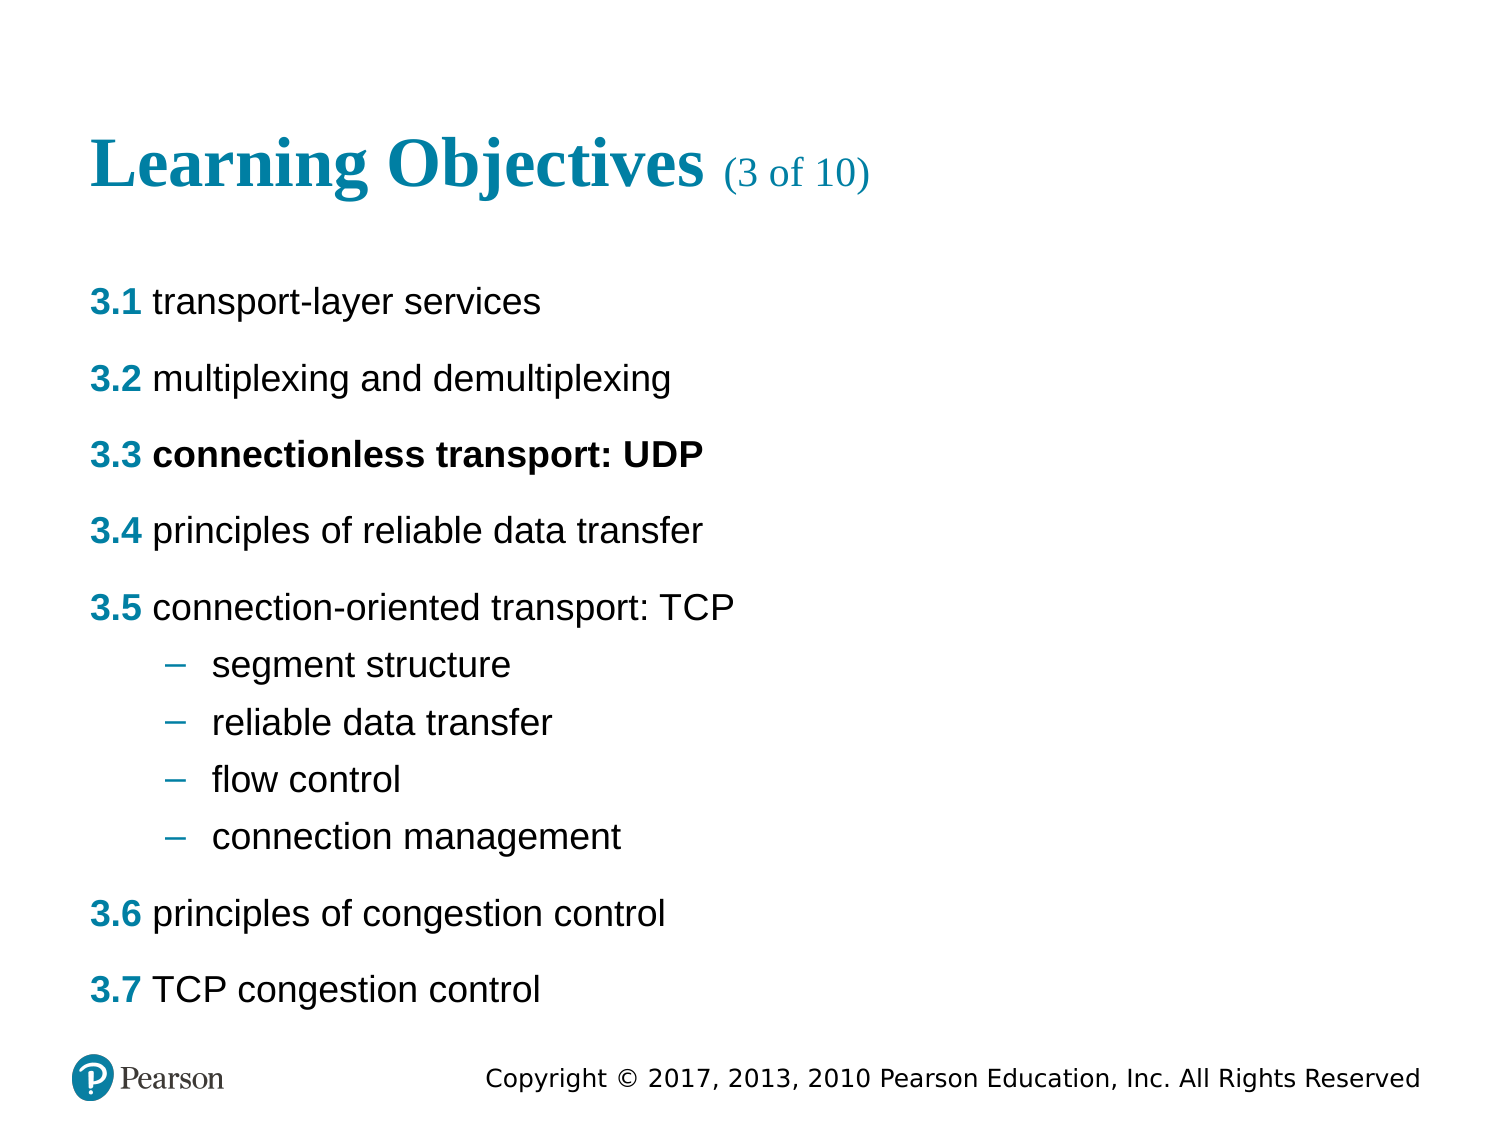

# Learning Objectives (3 of 10)
3.1 transport-layer services
3.2 multiplexing and demultiplexing
3.3 connectionless transport: U D P
3.4 principles of reliable data transfer
3.5 connection-oriented transport: T C P
segment structure
reliable data transfer
flow control
connection management
3.6 principles of congestion control
3.7 T C P congestion control